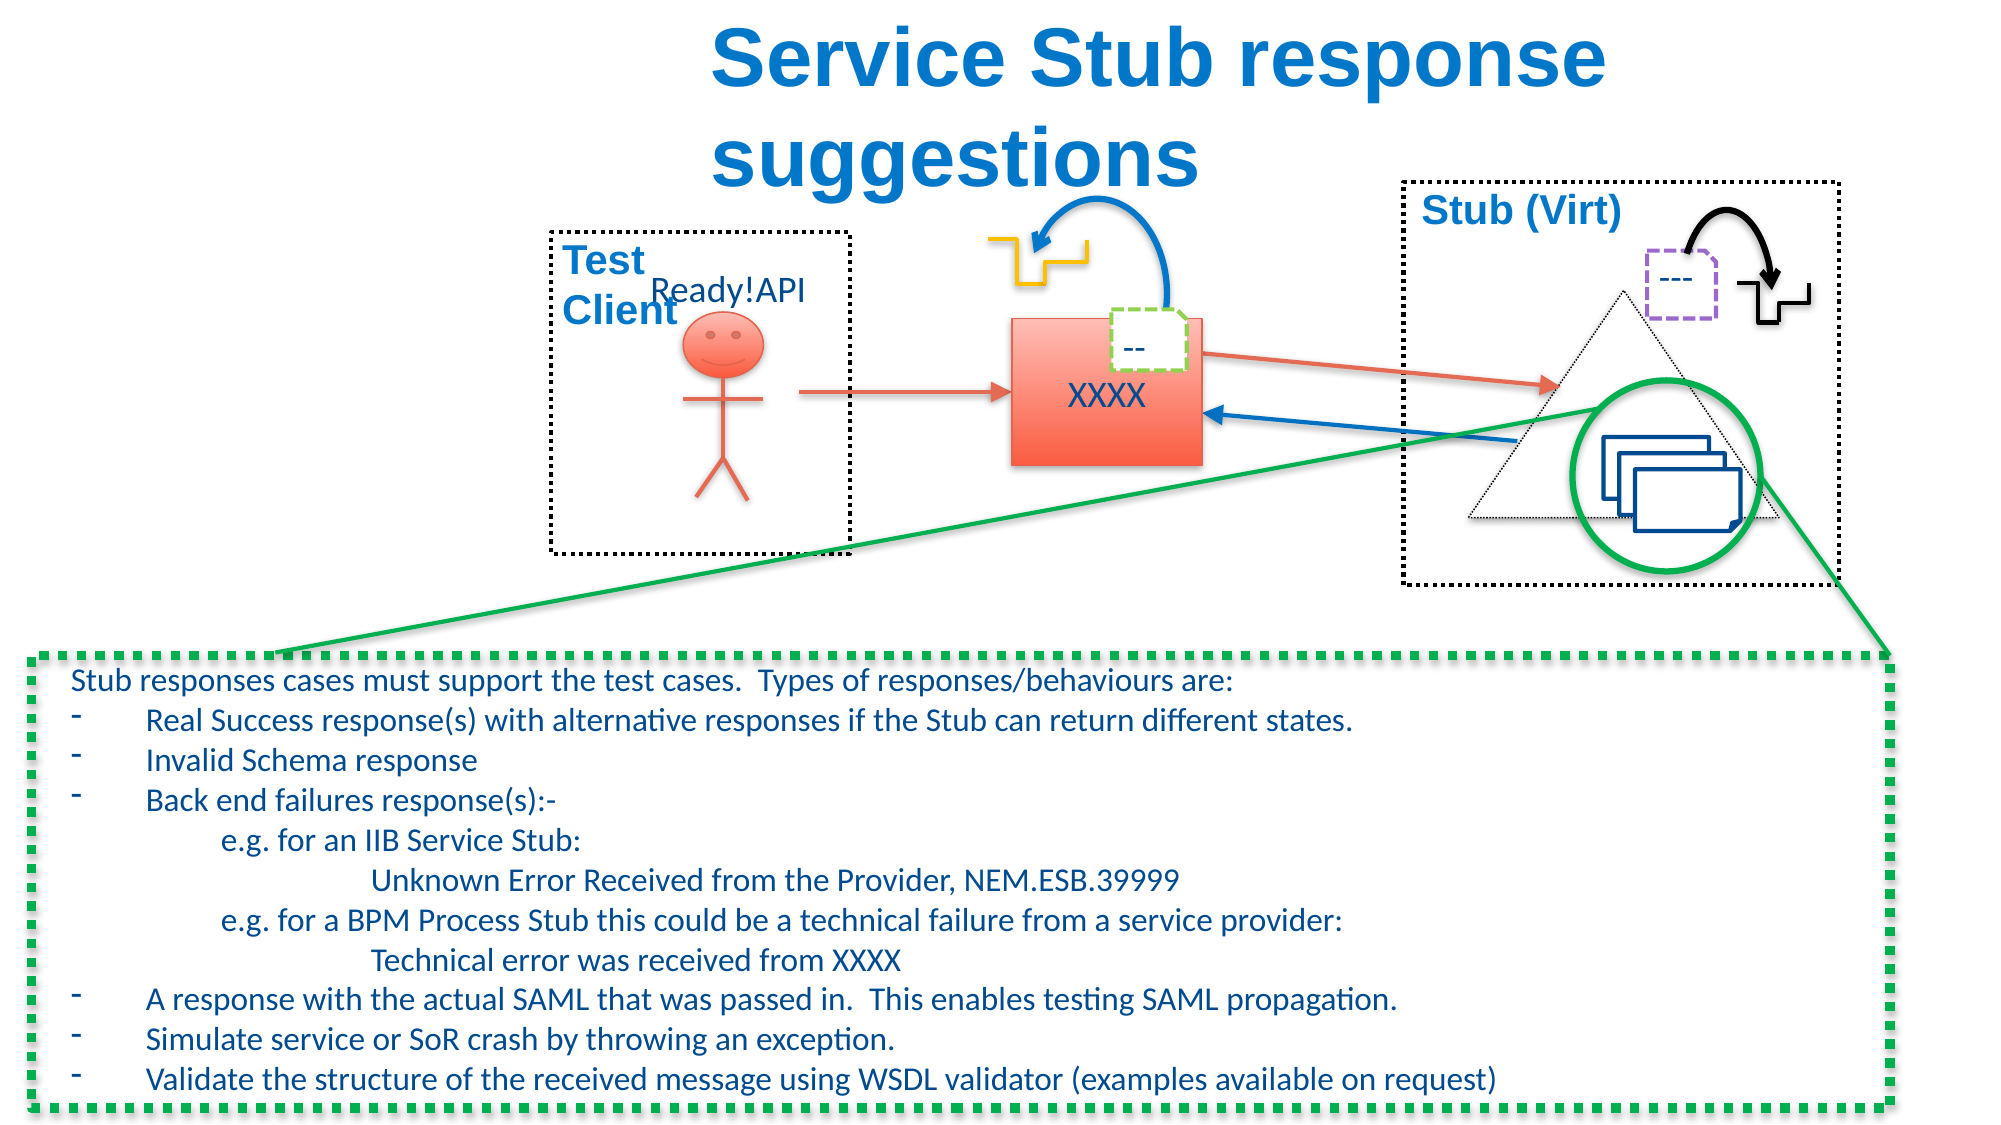

Service Stub response suggestions
Stub (Virt)

---

--
XXXX
Test Client

Ready!API

Stub responses cases must support the test cases.  Types of responses/behaviours are:
Real Success response(s) with alternative responses if the Stub can return different states.
Invalid Schema response
Back end failures response(s):-
	e.g. for an IIB Service Stub:
		Unknown Error Received from the Provider, NEM.ESB.39999
	e.g. for a BPM Process Stub this could be a technical failure from a service provider:
		Technical error was received from XXXX
A response with the actual SAML that was passed in.  This enables testing SAML propagation.
Simulate service or SoR crash by throwing an exception.
Validate the structure of the received message using WSDL validator (examples available on request)